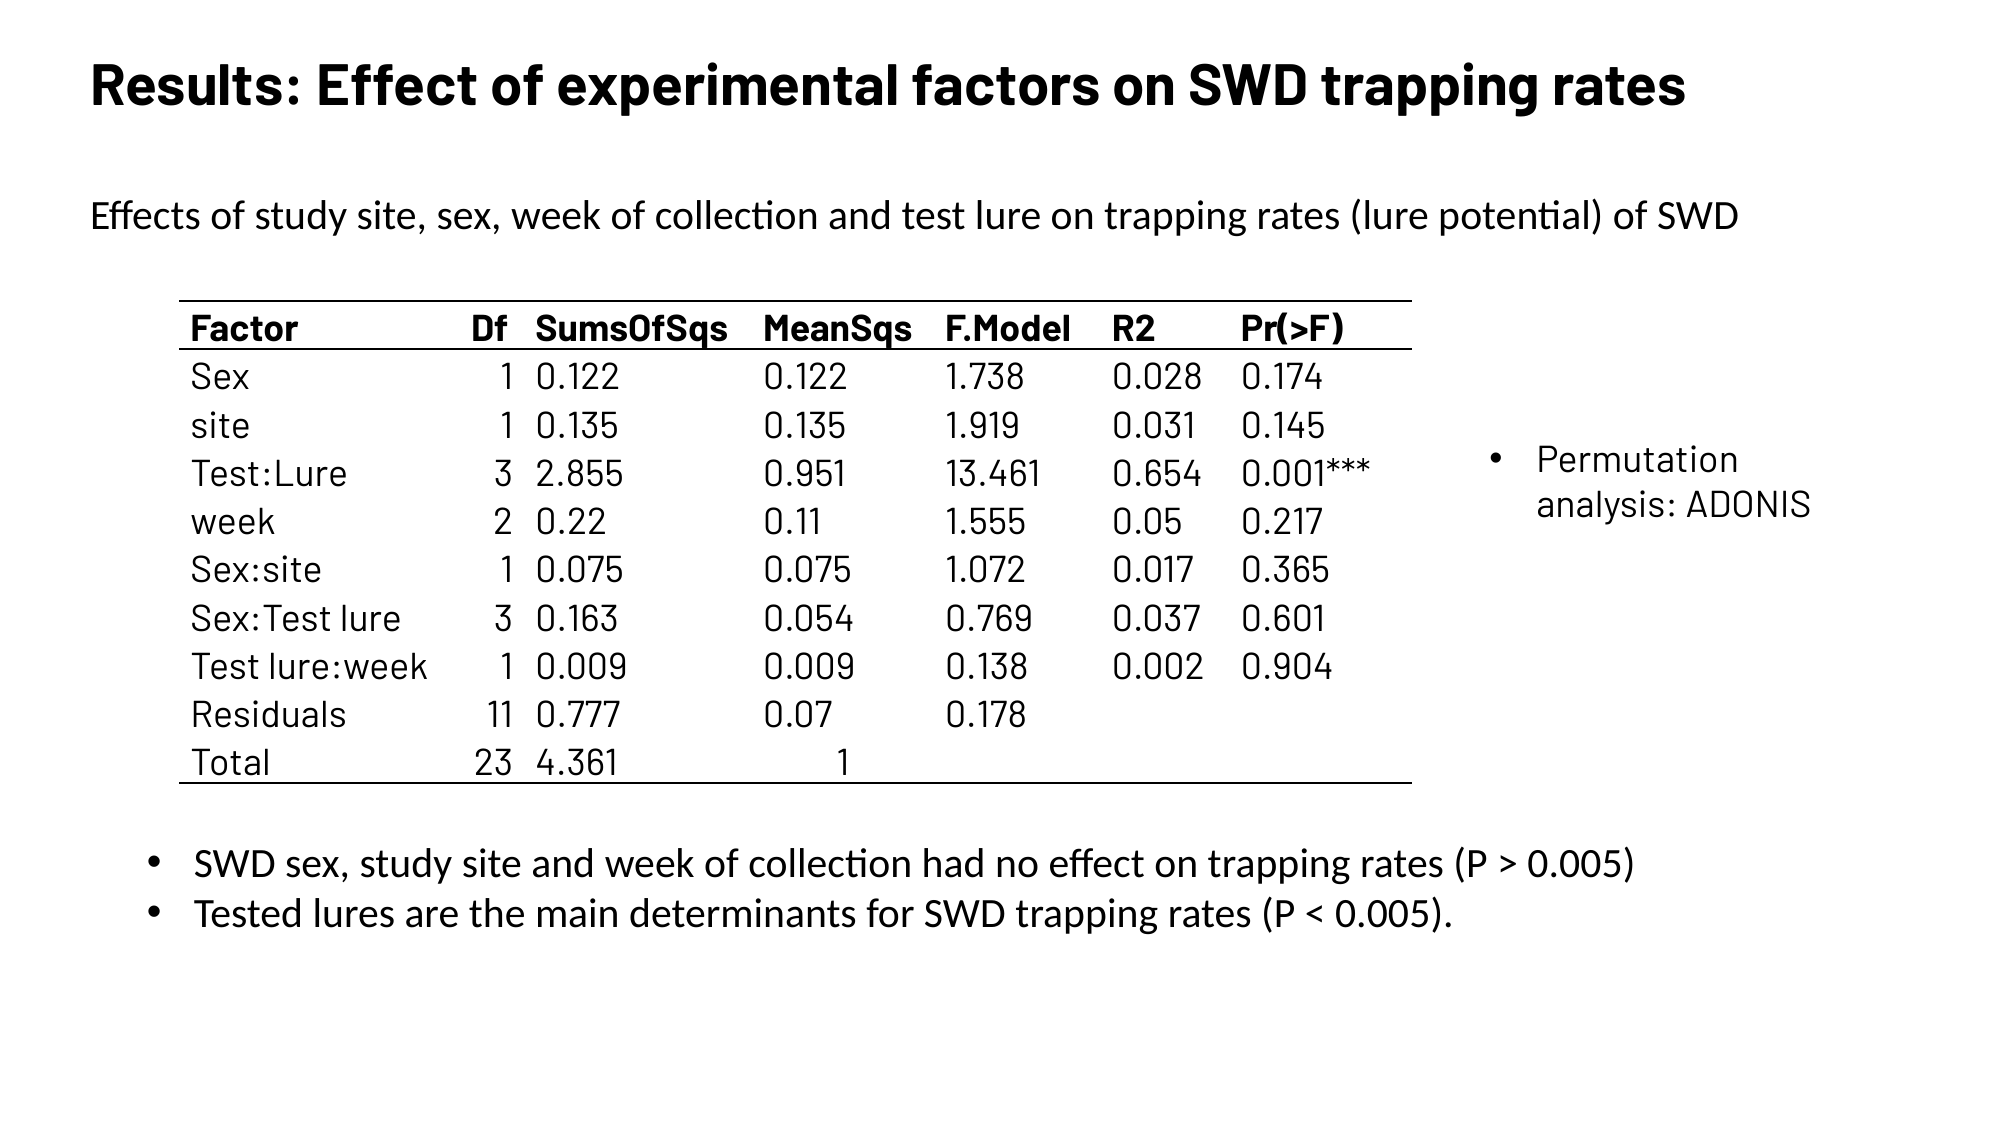

Results: Effect of experimental factors on SWD trapping rates
Effects of study site, sex, week of collection and test lure on trapping rates (lure potential) of SWD
| Factor | Df | SumsOfSqs | MeanSqs | F.Model | R2 | Pr(>F) |
| --- | --- | --- | --- | --- | --- | --- |
| Sex | 1 | 0.122 | 0.122 | 1.738 | 0.028 | 0.174 |
| site | 1 | 0.135 | 0.135 | 1.919 | 0.031 | 0.145 |
| Test:Lure | 3 | 2.855 | 0.951 | 13.461 | 0.654 | 0.001\*\*\* |
| week | 2 | 0.22 | 0.11 | 1.555 | 0.05 | 0.217 |
| Sex:site | 1 | 0.075 | 0.075 | 1.072 | 0.017 | 0.365 |
| Sex:Test lure | 3 | 0.163 | 0.054 | 0.769 | 0.037 | 0.601 |
| Test lure:week | 1 | 0.009 | 0.009 | 0.138 | 0.002 | 0.904 |
| Residuals | 11 | 0.777 | 0.07 | 0.178 |  |  |
| Total | 23 | 4.361 | 1 |  |  |  |
Permutation analysis: ADONIS
SWD sex, study site and week of collection had no effect on trapping rates (P > 0.005)
Tested lures are the main determinants for SWD trapping rates (P < 0.005).